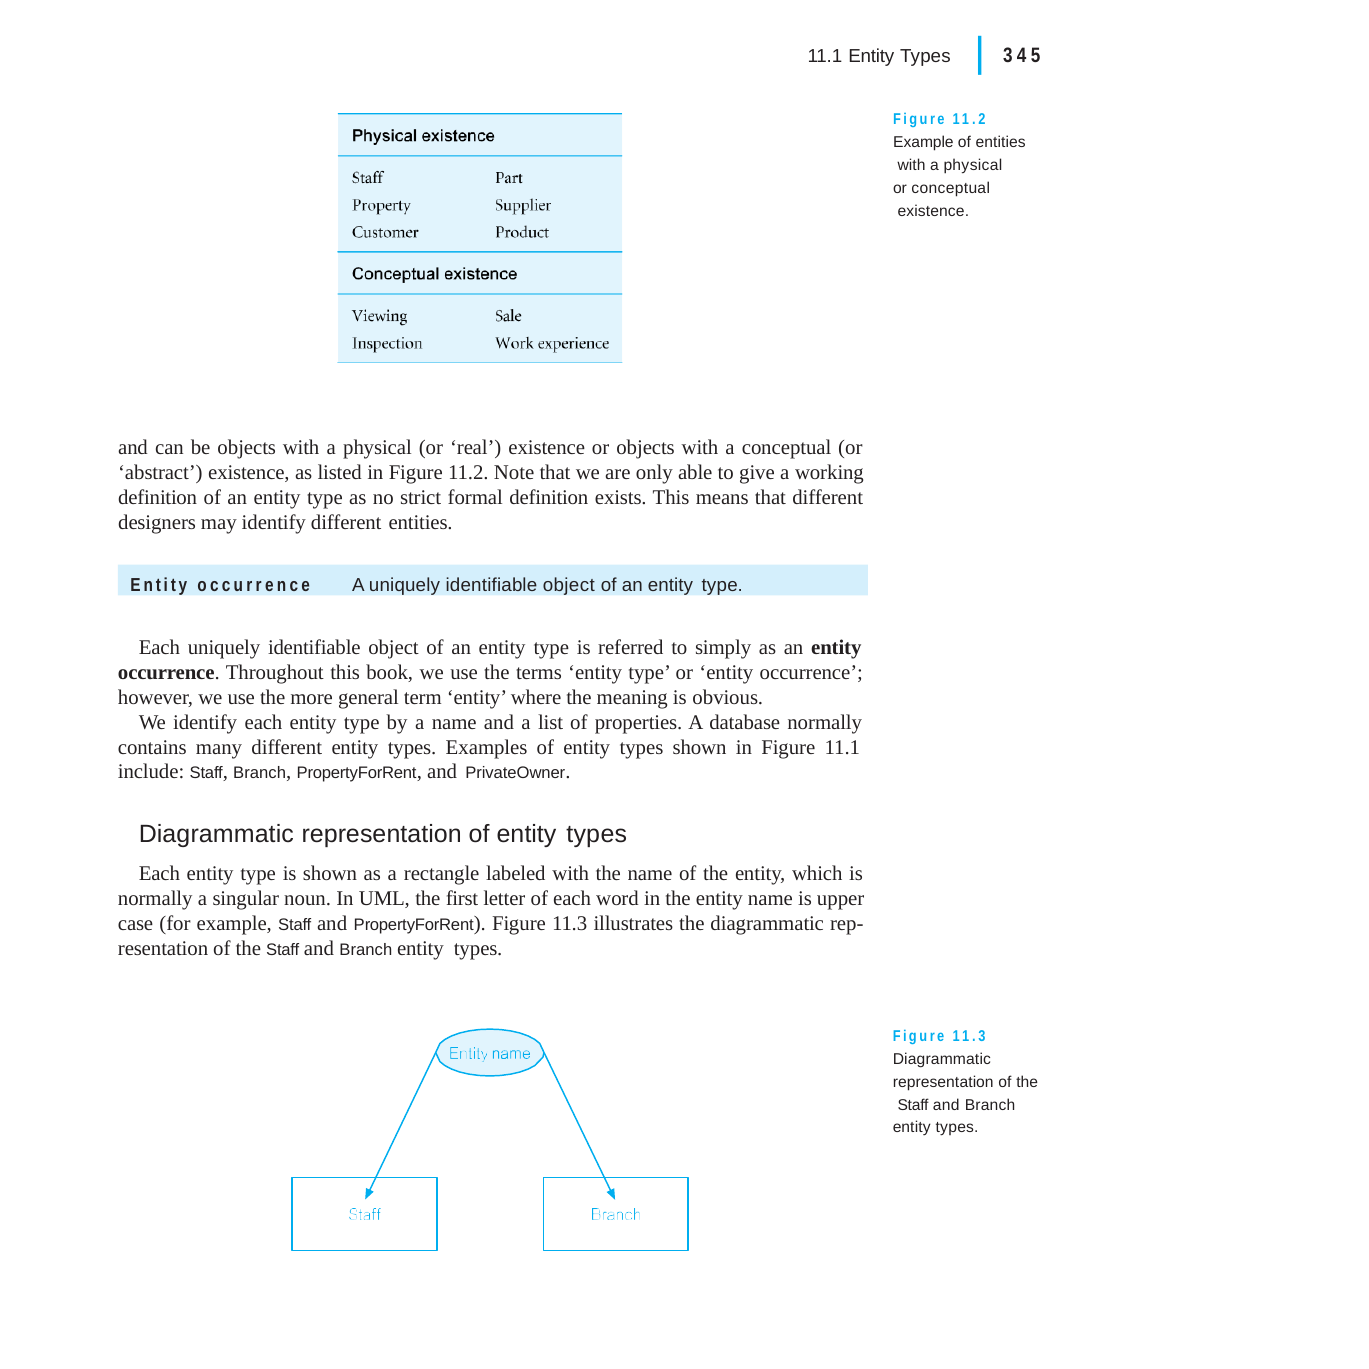

|
11.1 Entity Types	345
Figure 11.2  Example of entities  with a physical
or conceptual  existence.

and can be objects with a physical (or ‘real’) existence or objects with a conceptual (or  ‘abstract’) existence, as listed in Figure 11.2. Note that we are only able to give a working  definition of an entity type as no strict formal definition exists. This means that different  designers may identify different entities.
Entity occurrence	A uniquely identifiable object of an entity type.
Each uniquely identifiable object of an entity type is referred to simply as an entity  occurrence. Throughout this book, we use the terms ‘entity type’ or ‘entity occurrence’;  however, we use the more general term ‘entity’ where the meaning is obvious.
We identify each entity type by a name and a list of properties. A database normally  contains many different entity types. Examples of entity types shown in Figure 11.1  include: Staff, Branch, PropertyForRent, and PrivateOwner.

Diagrammatic representation of entity types
Each entity type is shown as a rectangle labeled with the name of the entity, which is  normally a singular noun. In UML, the first letter of each word in the entity name is upper  case (for example, Staff and PropertyForRent). Figure 11.3 illustrates the diagrammatic rep-  resentation of the Staff and Branch entity types.
Figure 11.3  Diagrammatic  representation of the  Staff and Branch  entity types.